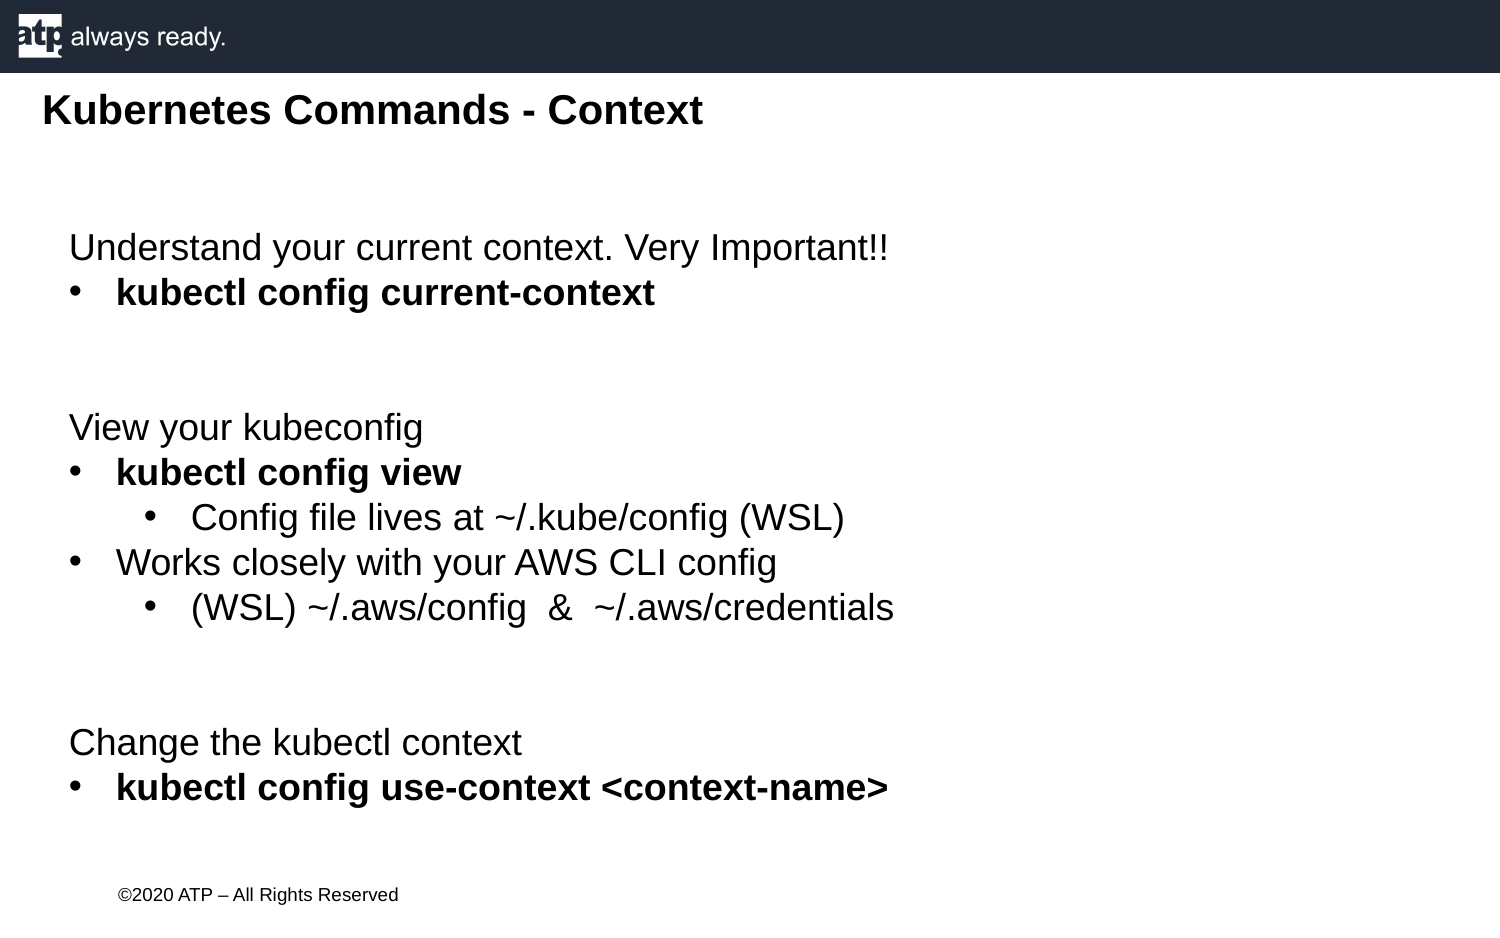

Kubernetes Commands - Context
Understand your current context. Very Important!!
kubectl config current-context

View your kubeconfig
kubectl config view
Config file lives at ~/.kube/config (WSL)
Works closely with your AWS CLI config
(WSL) ~/.aws/config  &  ~/.aws/credentials

Change the kubectl context
kubectl config use-context <context-name>

©2020 ATP – All Rights Reserved